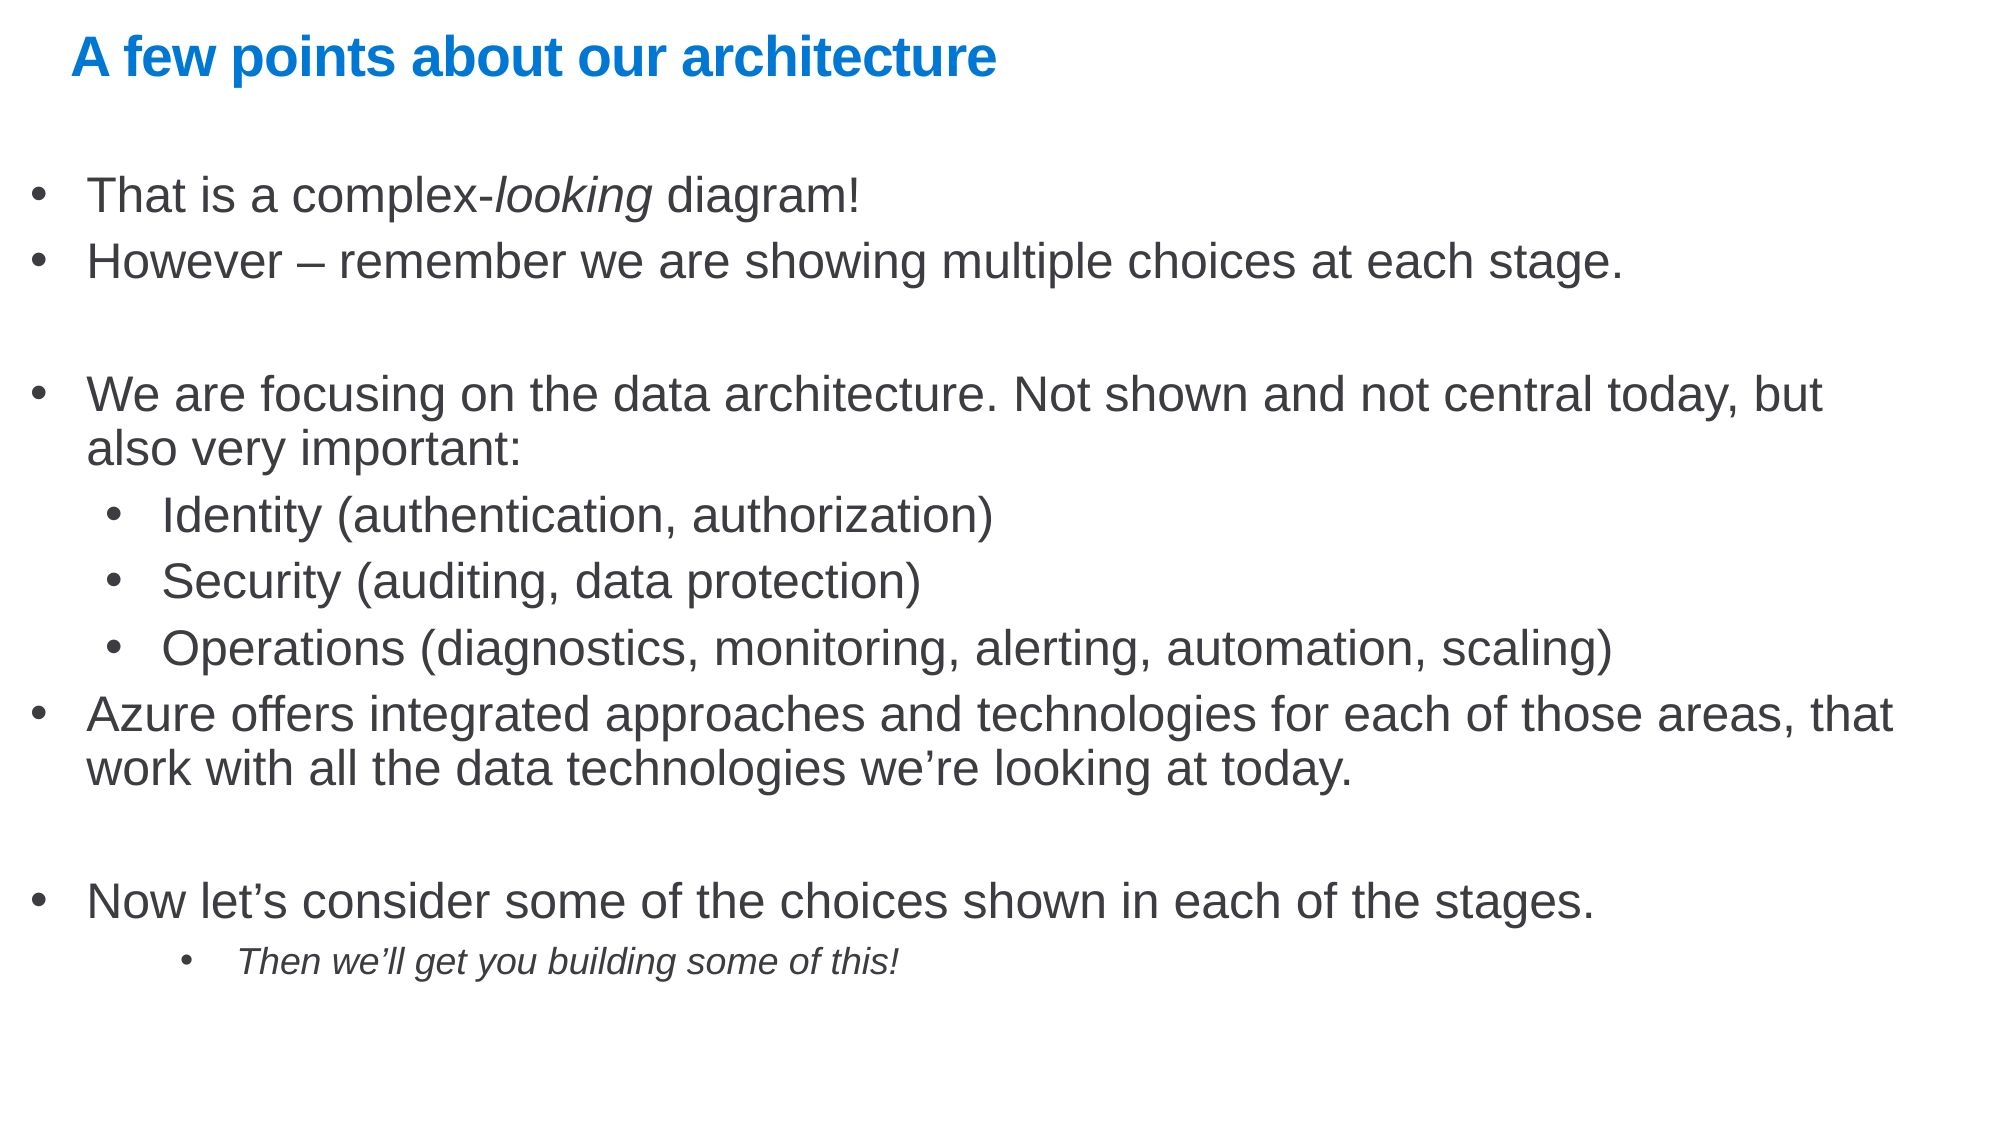

# A few points about our architecture
That is a complex-looking diagram!
However – remember we are showing multiple choices at each stage.

We are focusing on the data architecture. Not shown and not central today, but also very important:
Identity (authentication, authorization)
Security (auditing, data protection)
Operations (diagnostics, monitoring, alerting, automation, scaling)
Azure offers integrated approaches and technologies for each of those areas, that work with all the data technologies we’re looking at today.

Now let’s consider some of the choices shown in each of the stages.
Then we’ll get you building some of this!